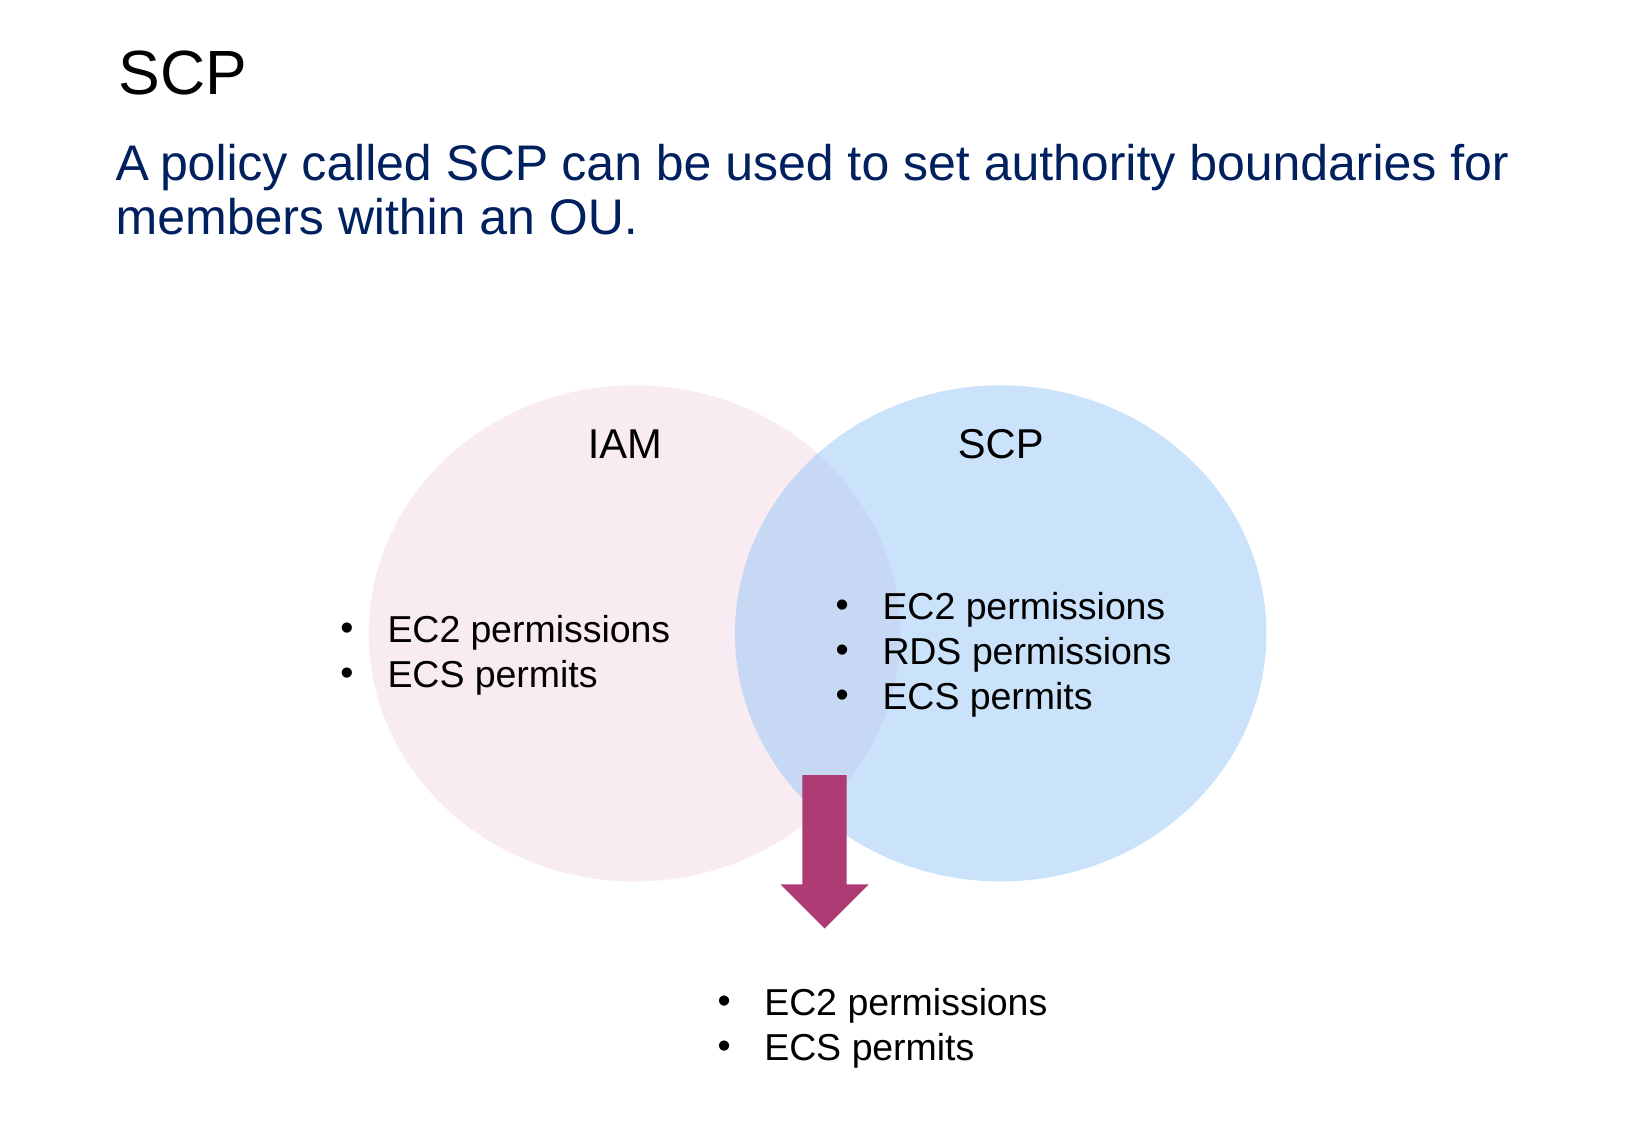

SCP
A policy called SCP can be used to set authority boundaries for members within an OU.

IAM
SCP
EC2 permissions
RDS permissions
ECS permits
EC2 permissions
ECS permits

EC2 permissions
ECS permits